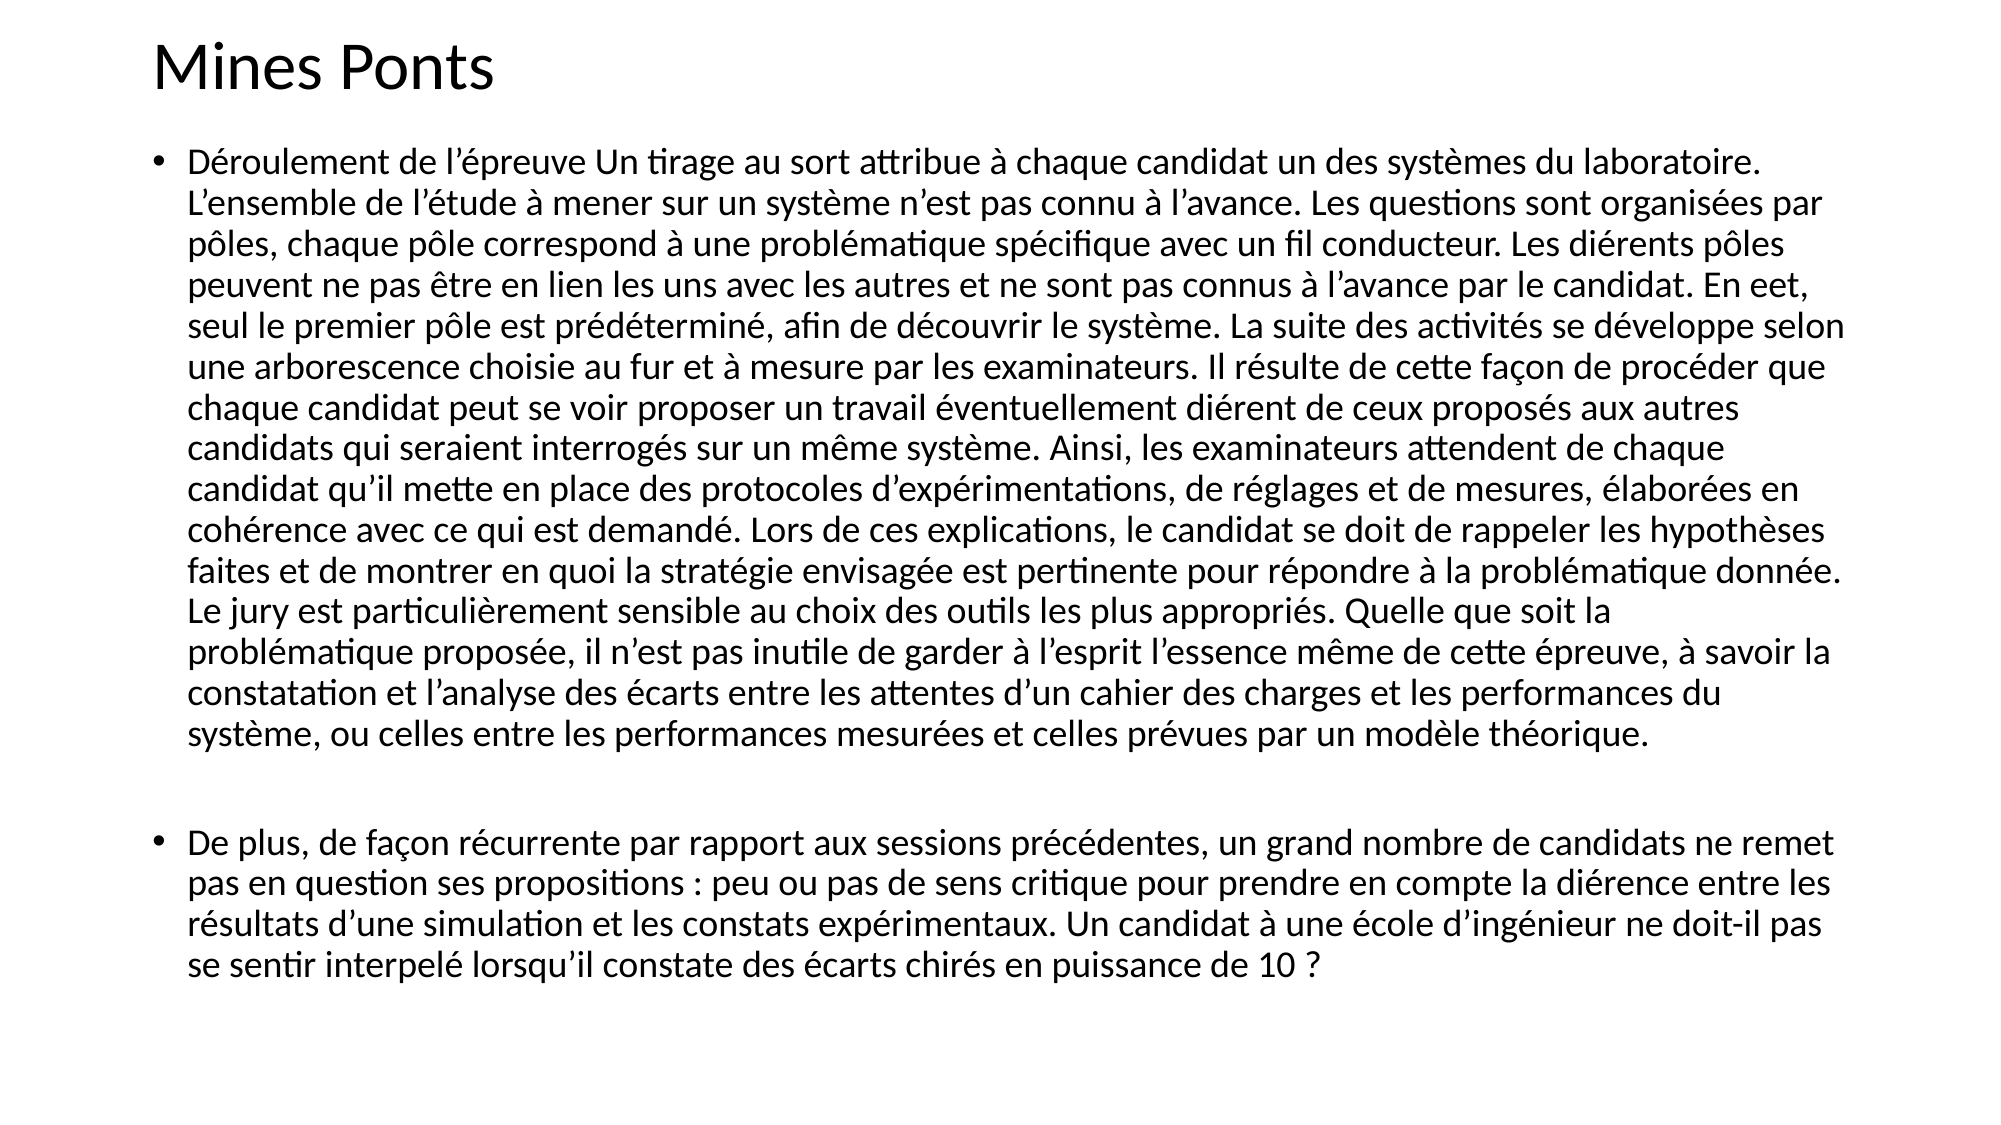

# Mines Ponts
Déroulement de l’épreuve Un tirage au sort attribue à chaque candidat un des systèmes du laboratoire. L’ensemble de l’étude à mener sur un système n’est pas connu à l’avance. Les questions sont organisées par pôles, chaque pôle correspond à une problématique spécifique avec un fil conducteur. Les diérents pôles peuvent ne pas être en lien les uns avec les autres et ne sont pas connus à l’avance par le candidat. En eet, seul le premier pôle est prédéterminé, afin de découvrir le système. La suite des activités se développe selon une arborescence choisie au fur et à mesure par les examinateurs. Il résulte de cette façon de procéder que chaque candidat peut se voir proposer un travail éventuellement diérent de ceux proposés aux autres candidats qui seraient interrogés sur un même système. Ainsi, les examinateurs attendent de chaque candidat qu’il mette en place des protocoles d’expérimentations, de réglages et de mesures, élaborées en cohérence avec ce qui est demandé. Lors de ces explications, le candidat se doit de rappeler les hypothèses faites et de montrer en quoi la stratégie envisagée est pertinente pour répondre à la problématique donnée. Le jury est particulièrement sensible au choix des outils les plus appropriés. Quelle que soit la problématique proposée, il n’est pas inutile de garder à l’esprit l’essence même de cette épreuve, à savoir la constatation et l’analyse des écarts entre les attentes d’un cahier des charges et les performances du système, ou celles entre les performances mesurées et celles prévues par un modèle théorique.

De plus, de façon récurrente par rapport aux sessions précédentes, un grand nombre de candidats ne remet pas en question ses propositions : peu ou pas de sens critique pour prendre en compte la diérence entre les résultats d’une simulation et les constats expérimentaux. Un candidat à une école d’ingénieur ne doit-il pas se sentir interpelé lorsqu’il constate des écarts chirés en puissance de 10 ?